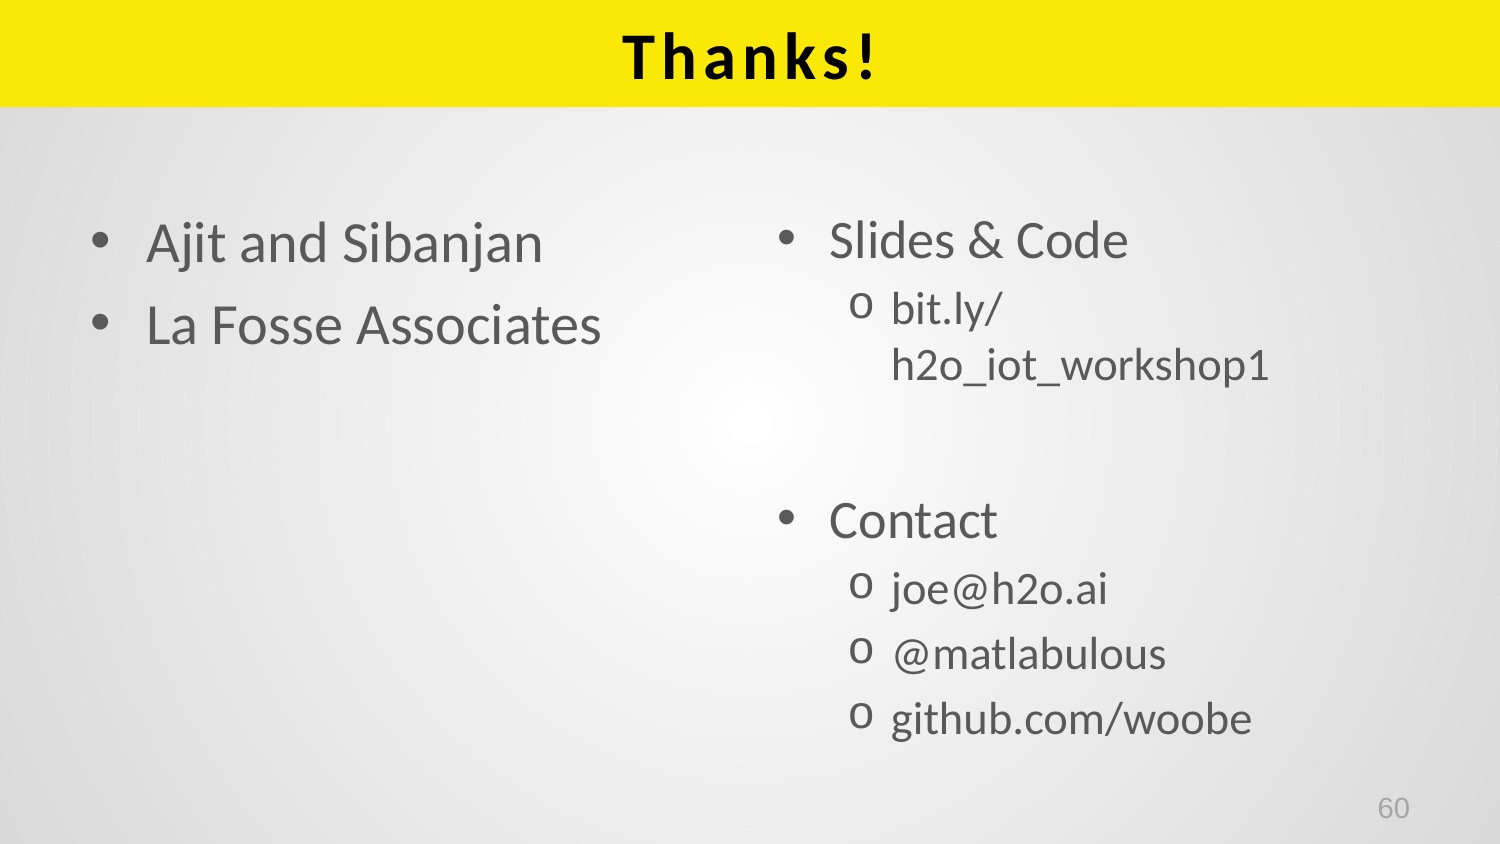

# Thanks!
Ajit and Sibanjan
La Fosse Associates
Slides & Code
bit.ly/
h2o_iot_workshop1

Contact
joe@h2o.ai
@matlabulous
github.com/woobe
60